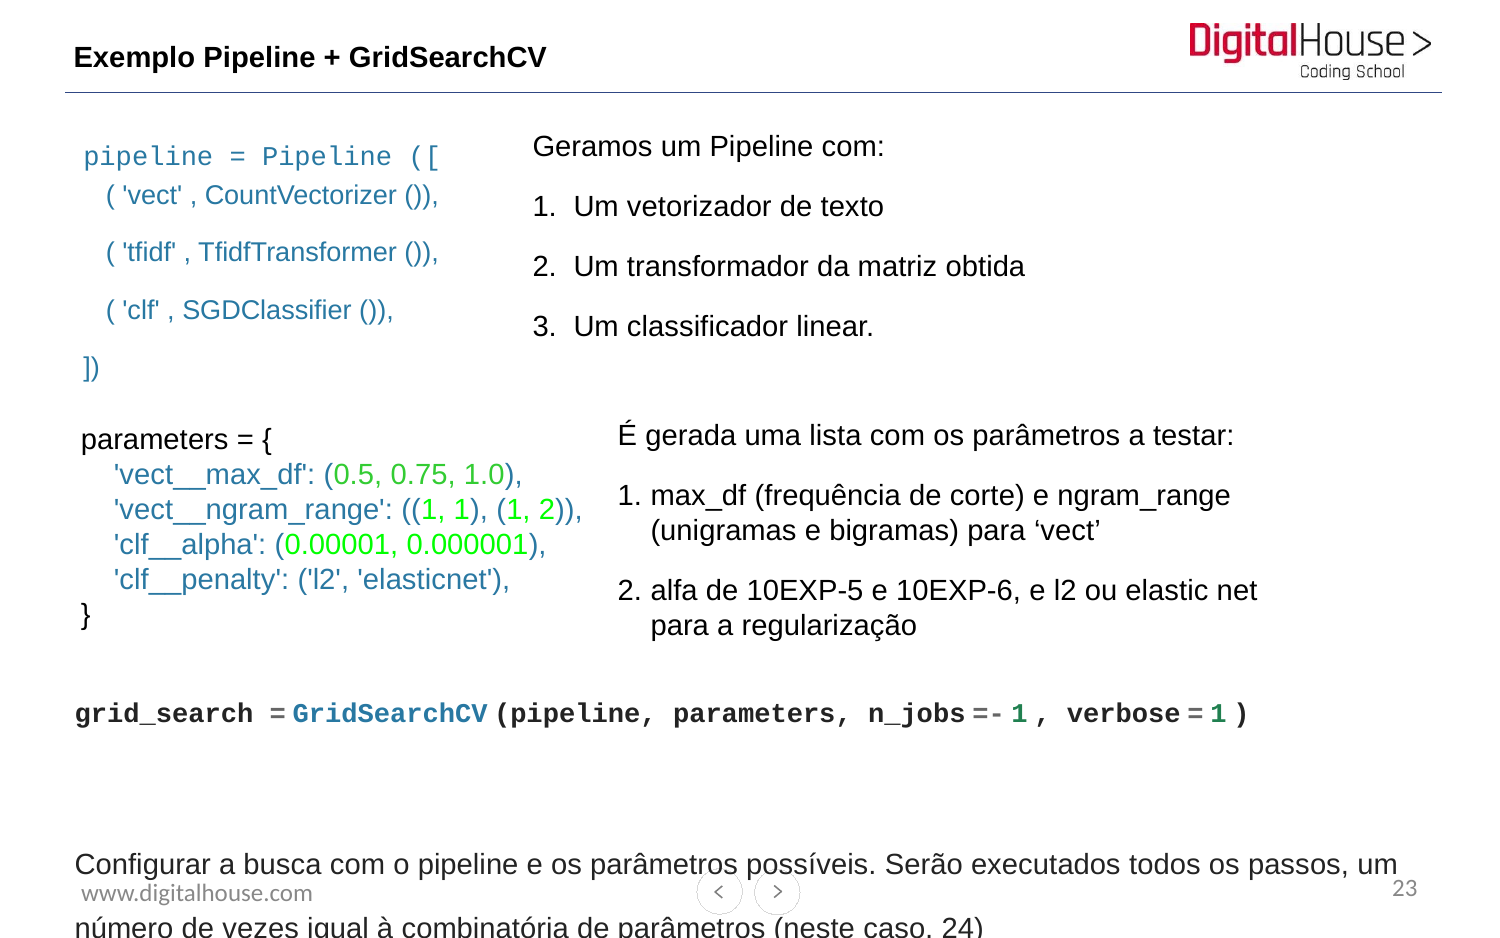

# Exemplo Pipeline + GridSearchCV
Geramos um Pipeline com:
 Um vetorizador de texto
 Um transformador da matriz obtida
 Um classificador linear.
pipeline = Pipeline ([
   ( 'vect' , CountVectorizer ()),
   ( 'tfidf' , TfidfTransformer ()),
   ( 'clf' , SGDClassifier ()),
])

É gerada uma lista com os parâmetros a testar:
max_df (frequência de corte) e ngram_range (unigramas e bigramas) para ‘vect’
alfa de 10EXP-5 e 10EXP-6, e l2 ou elastic net para a regularização
parameters = {
    'vect__max_df': (0.5, 0.75, 1.0),
    'vect__ngram_range': ((1, 1), (1, 2)),
    'clf__alpha': (0.00001, 0.000001),
    'clf__penalty': ('l2', 'elasticnet'),
}
grid_search = GridSearchCV (pipeline, parameters, n_jobs =- 1 , verbose = 1 )
Configurar a busca com o pipeline e os parâmetros possíveis. Serão executados todos os passos, um número de vezes igual à combinatória de parâmetros (neste caso, 24)
23